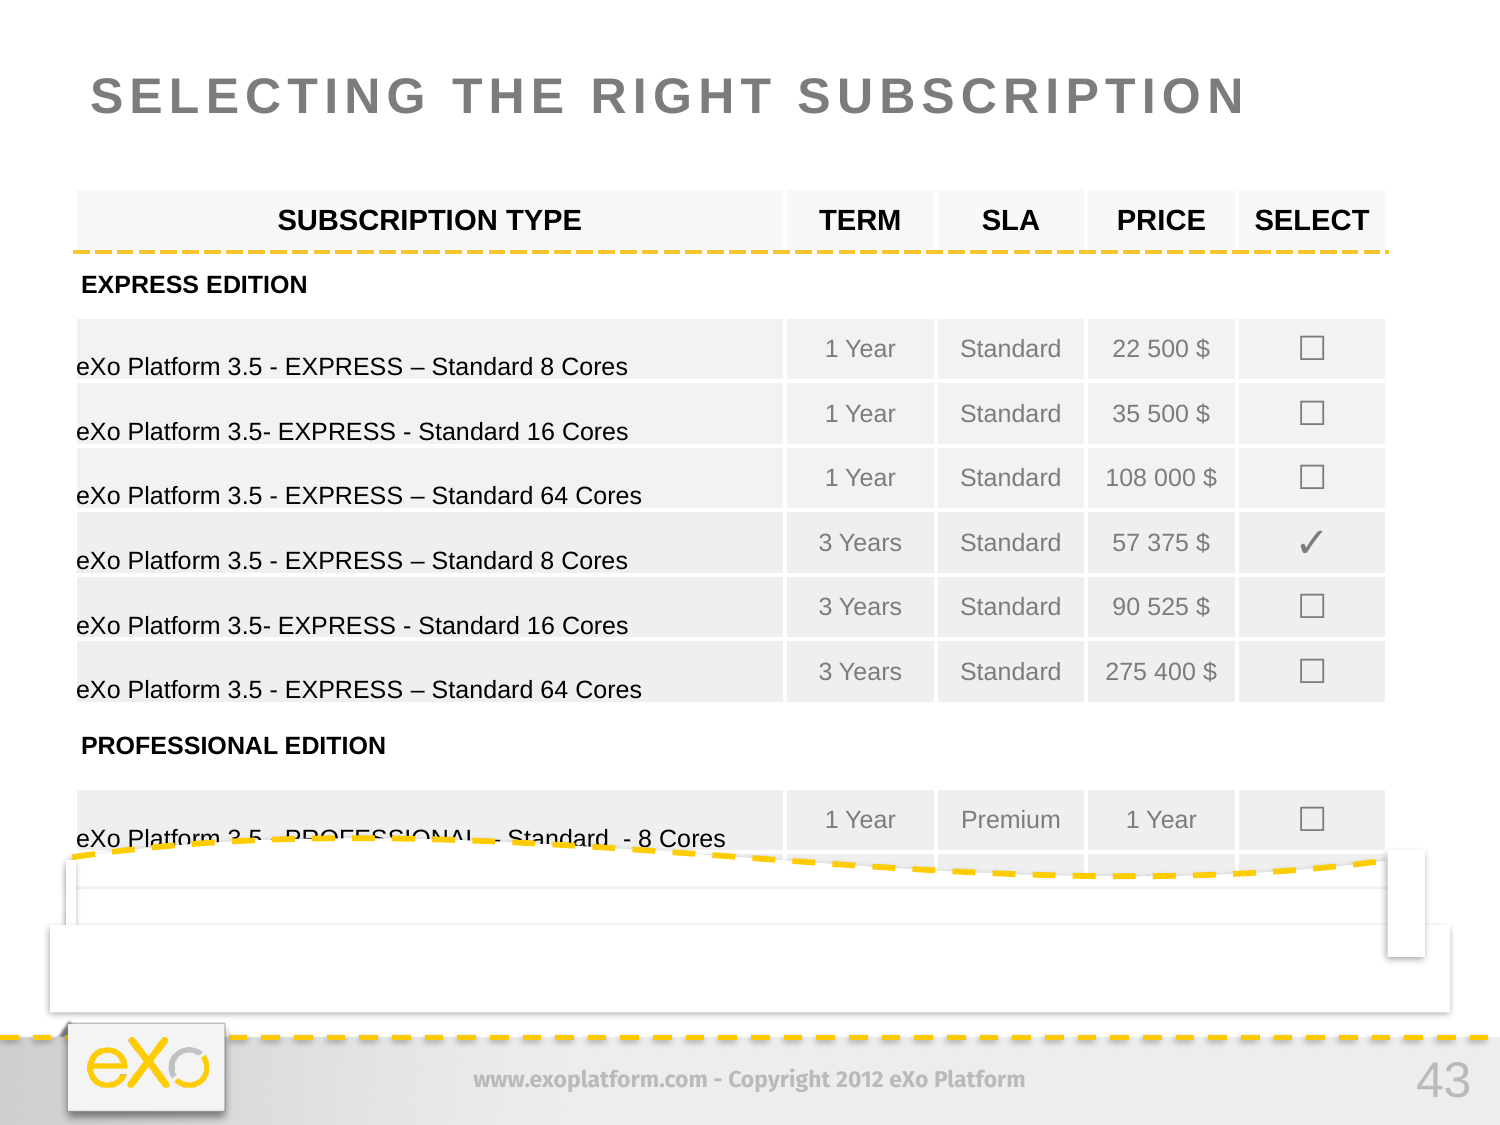

# Selecting the Right Subscription
| Subscription TYPE | TERM | SLA | PRICE | SELECT |
| --- | --- | --- | --- | --- |
| EXPRESS EDITION |  |  |  |  |
| eXo Platform 3.5 - EXPRESS – Standard 8 Cores | 1 Year | Standard | 22 500 $ | ☐ |
| eXo Platform 3.5- EXPRESS - Standard 16 Cores | 1 Year | Standard | 35 500 $ | ☐ |
| eXo Platform 3.5 - EXPRESS – Standard 64 Cores | 1 Year | Standard | 108 000 $ | ☐ |
| eXo Platform 3.5 - EXPRESS – Standard 8 Cores | 3 Years | Standard | 57 375 $ | ✓ |
| eXo Platform 3.5- EXPRESS - Standard 16 Cores | 3 Years | Standard | 90 525 $ | ☐ |
| eXo Platform 3.5 - EXPRESS – Standard 64 Cores | 3 Years | Standard | 275 400 $ | ☐ |
| PROFESSIONAL EDITION |  |  |  |  |
| eXo Platform 3.5 - PROFESSIONAL – Standard - 8 Cores | 1 Year | Premium | 1 Year | ☐ |
| eXo Platform 3.5 - PROFESSIONAL – Standard - 8 Cores | 1 Year | Premium | 1 Year | ☐ |
| eXo Platform 3.5 - PROFESSIONAL – Standard - 8 Cores | 1 Year | Premium | 1 Year | ☐ |